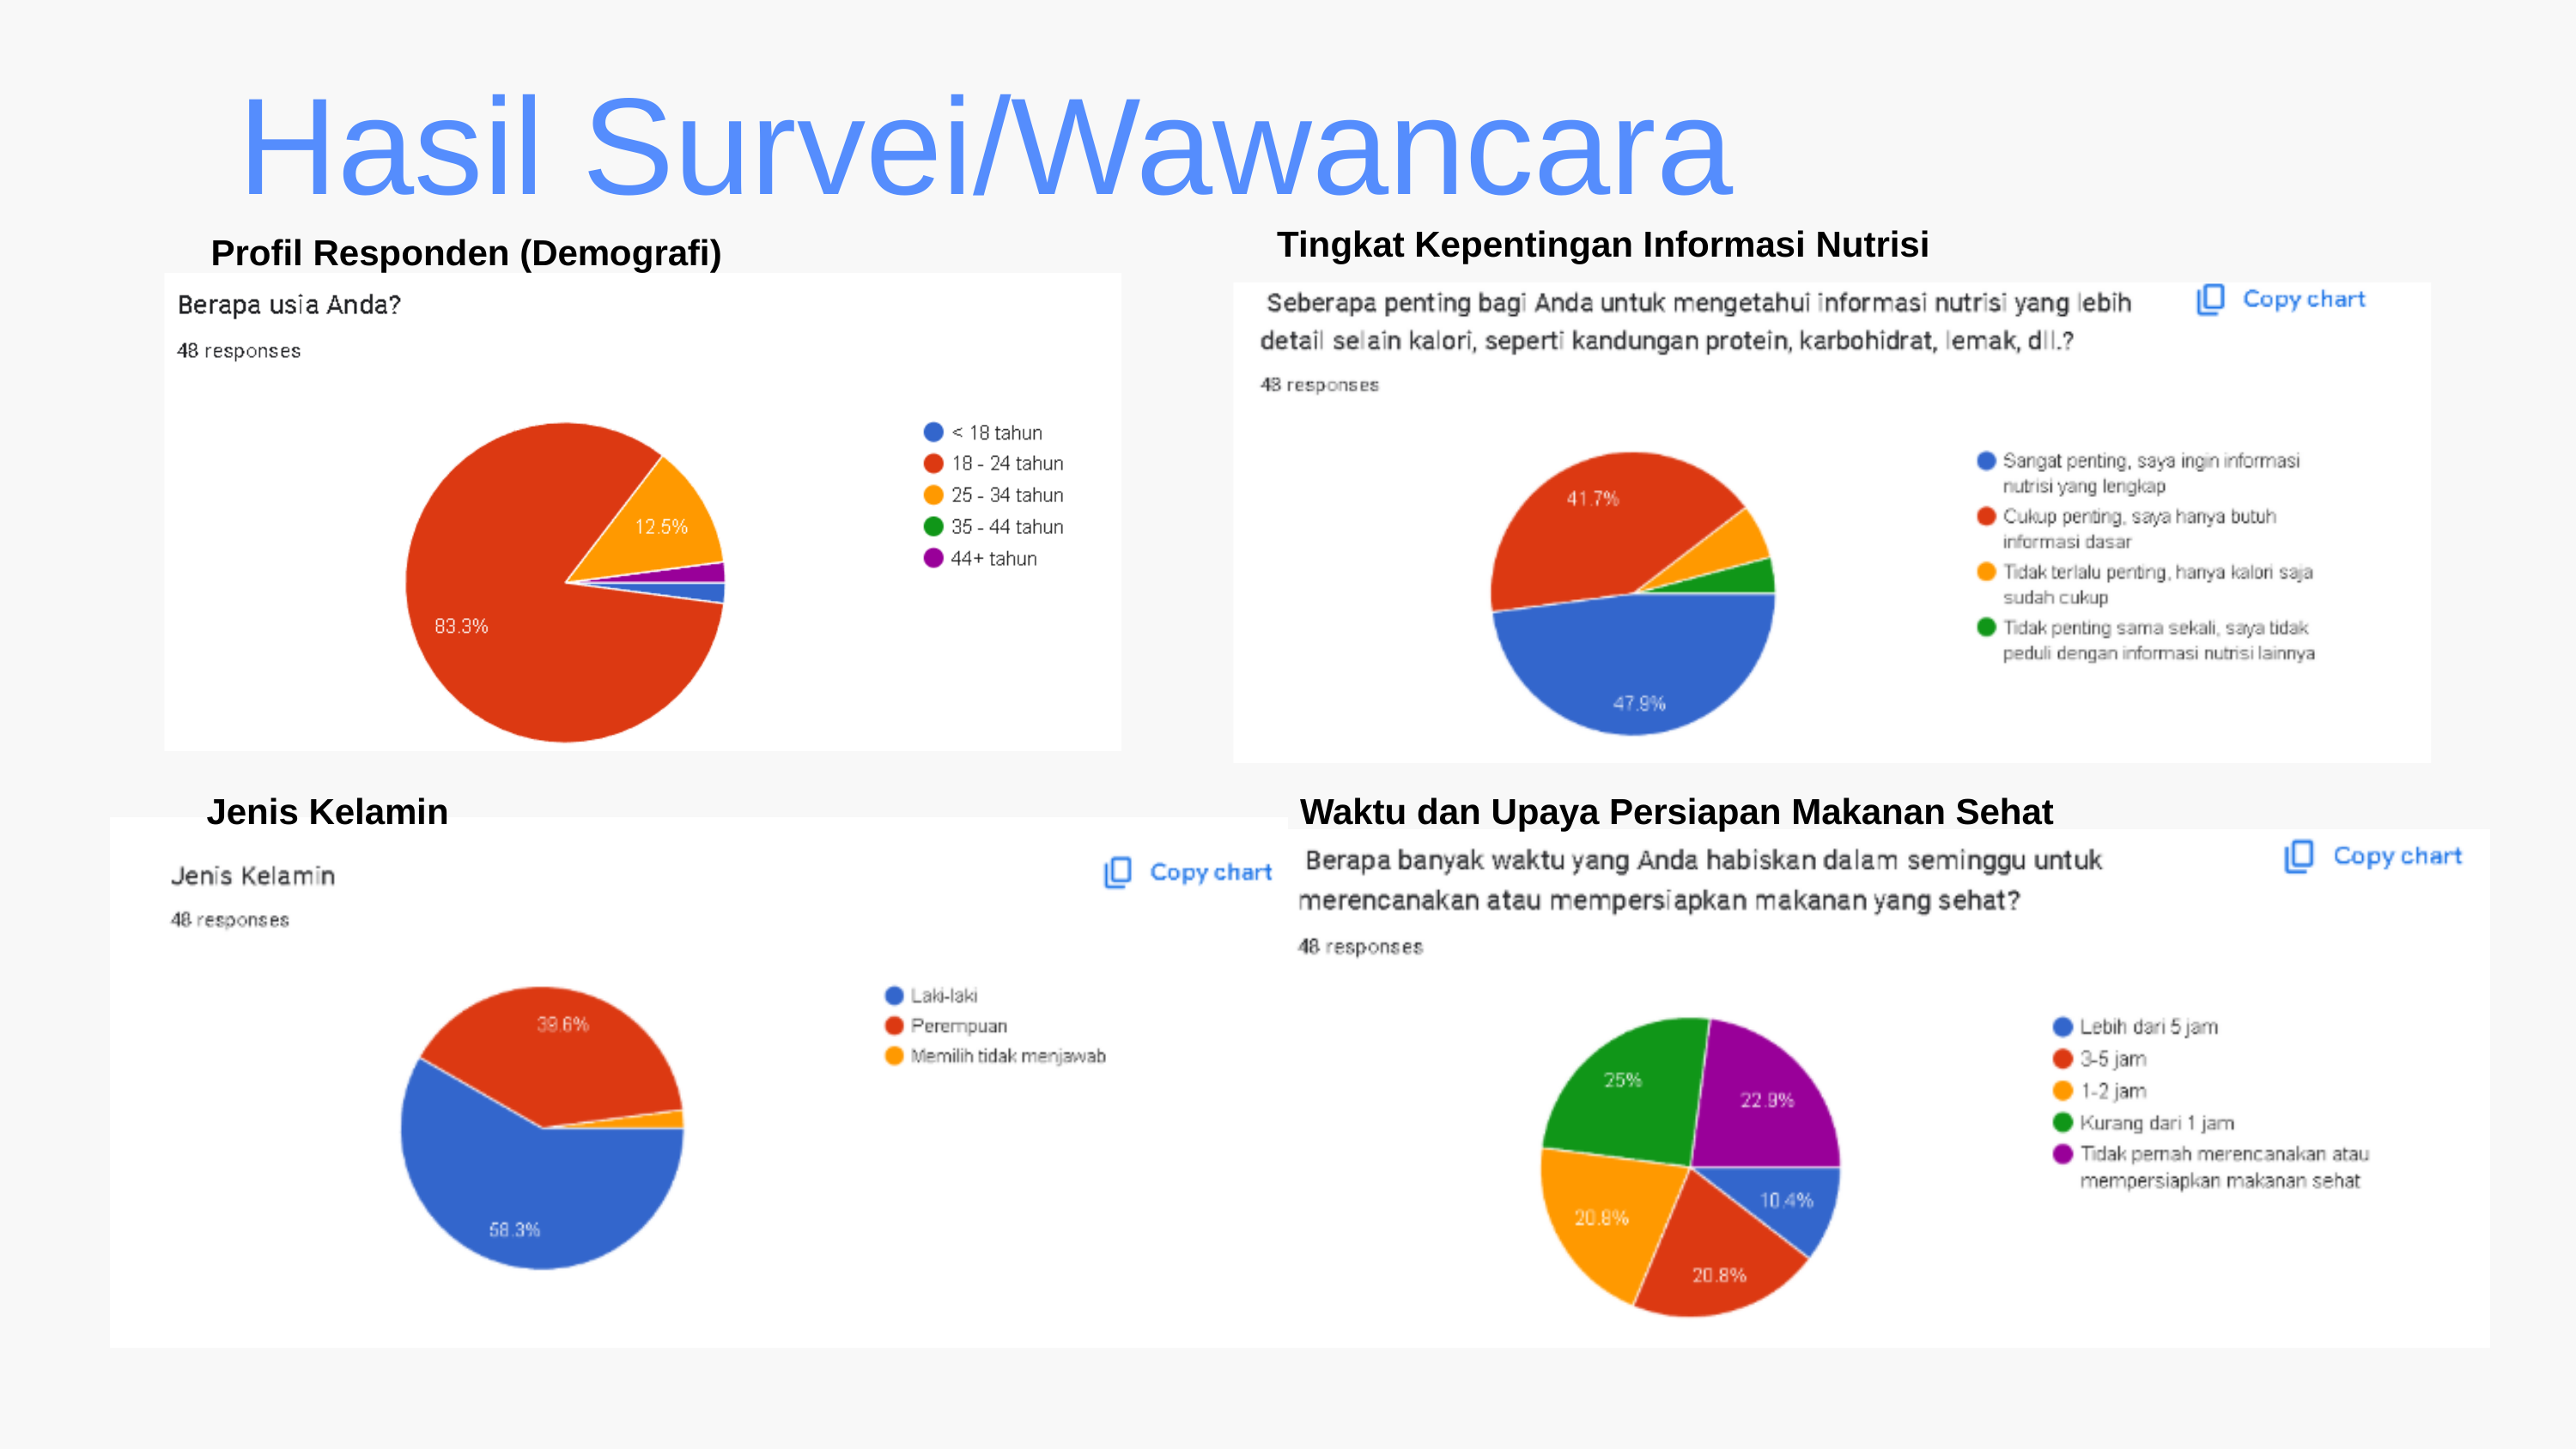

Hasil Survei/Wawancara
Tingkat Kepentingan Informasi Nutrisi
Profil Responden (Demografi)

Jenis Kelamin
Waktu dan Upaya Persiapan Makanan Sehat